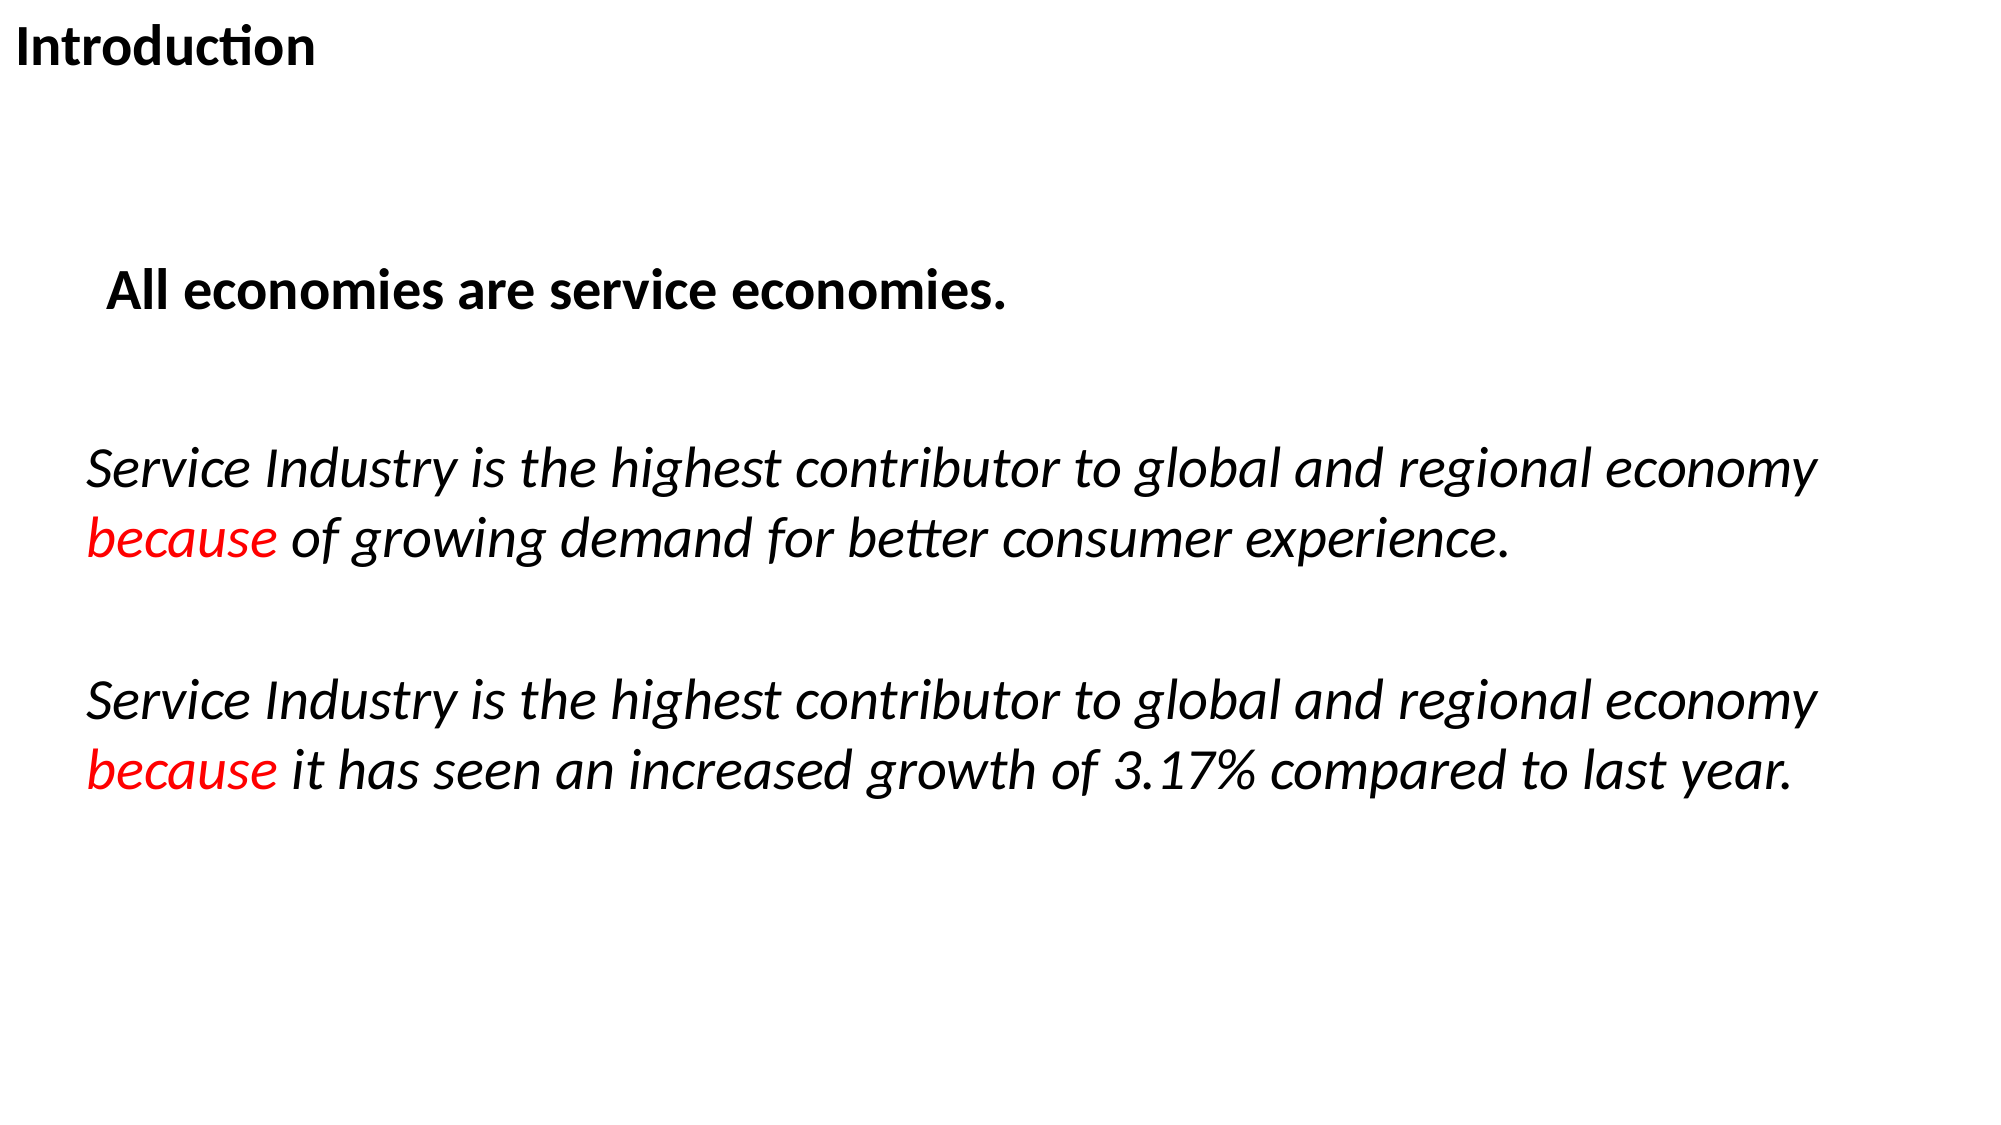

Introduction
All economies are service economies.
Service Industry is the highest contributor to global and regional economy because of growing demand for better consumer experience.
Service Industry is the highest contributor to global and regional economy because it has seen an increased growth of 3.17% compared to last year.